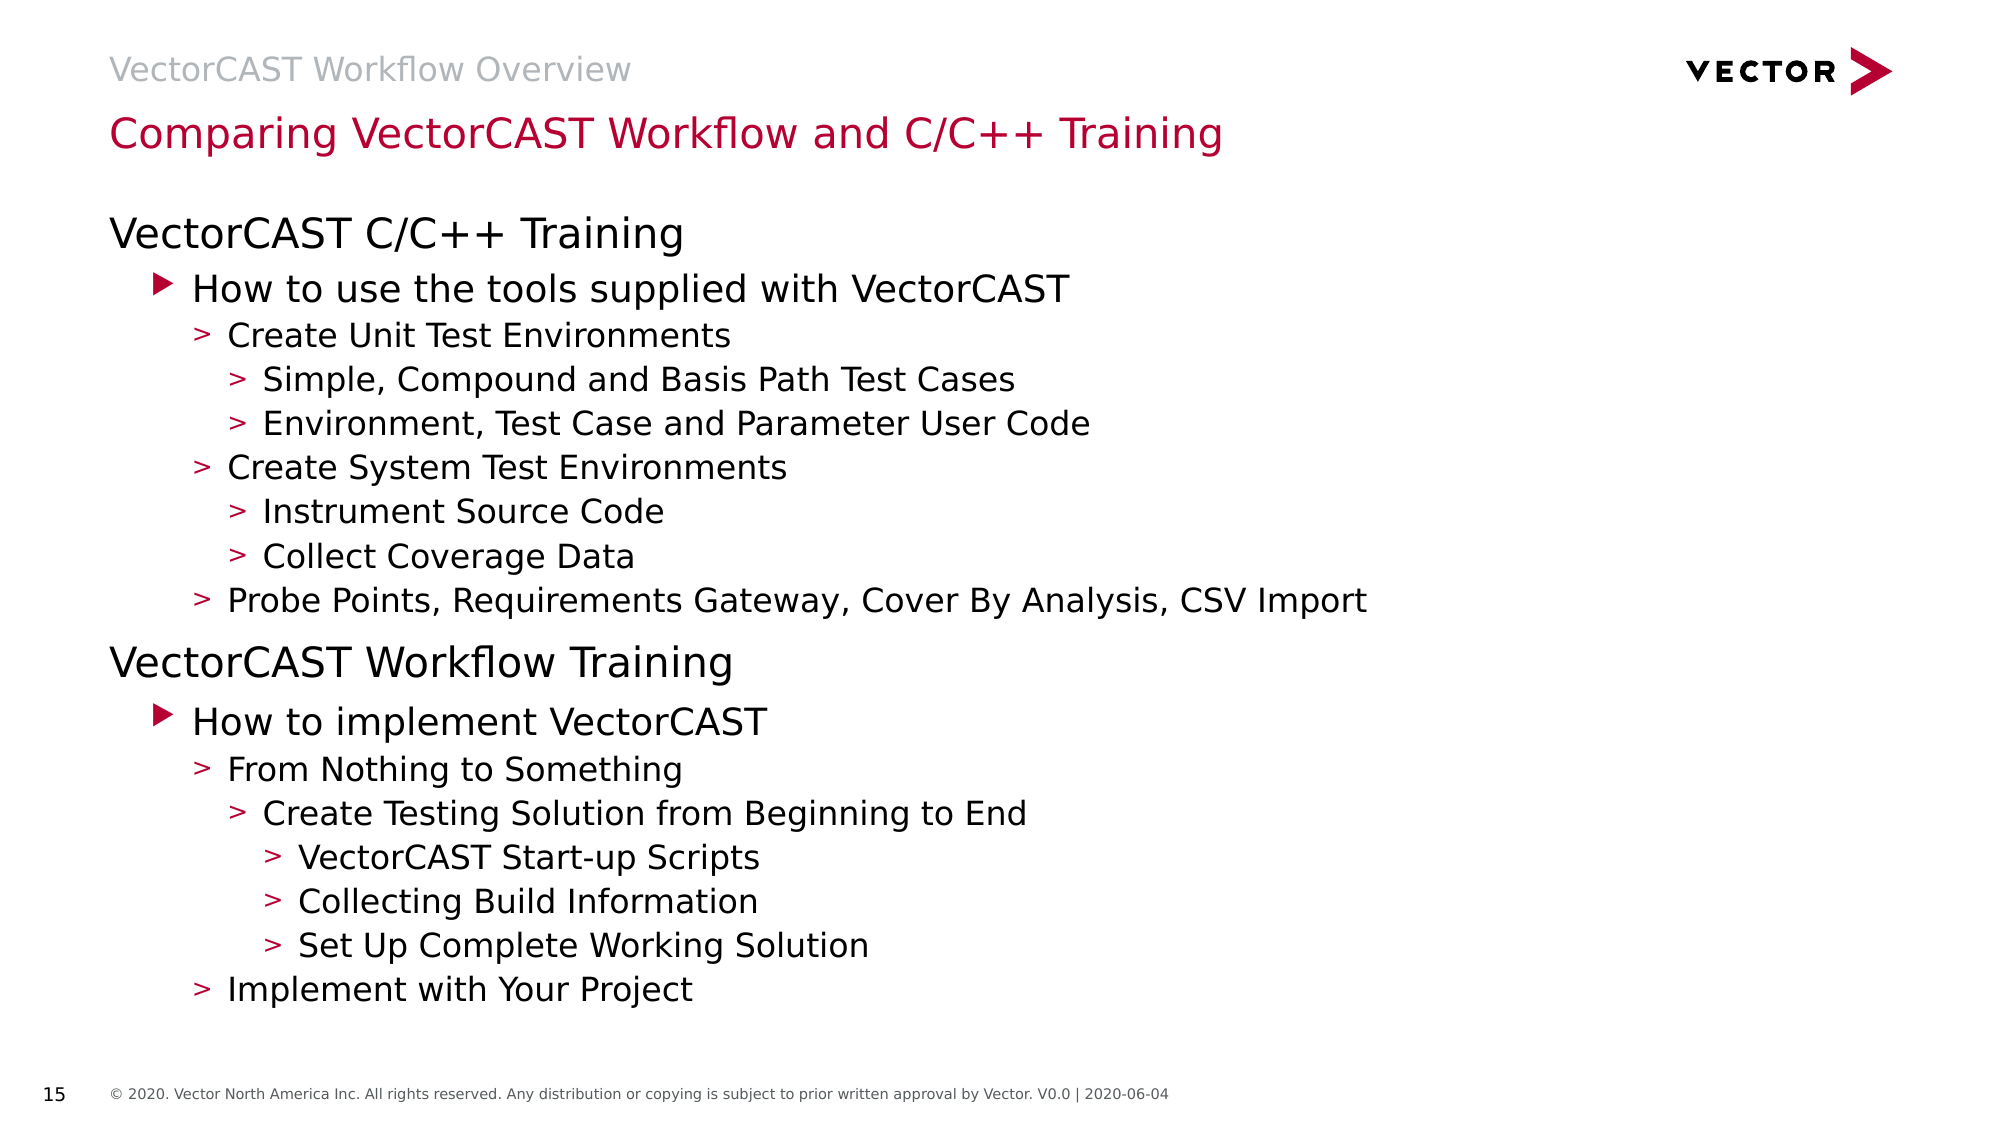

# VectorCAST Workflow Overview
Comparing VectorCAST Workflow and C/C++ Training
VectorCAST C/C++ Training
How to use the tools supplied with VectorCAST
Create Unit Test Environments
Simple, Compound and Basis Path Test Cases
Environment, Test Case and Parameter User Code
Create System Test Environments
Instrument Source Code
Collect Coverage Data
Probe Points, Requirements Gateway, Cover By Analysis, CSV Import
VectorCAST Workflow Training
How to implement VectorCAST
From Nothing to Something
Create Testing Solution from Beginning to End
VectorCAST Start-up Scripts
Collecting Build Information
Set Up Complete Working Solution
Implement with Your Project